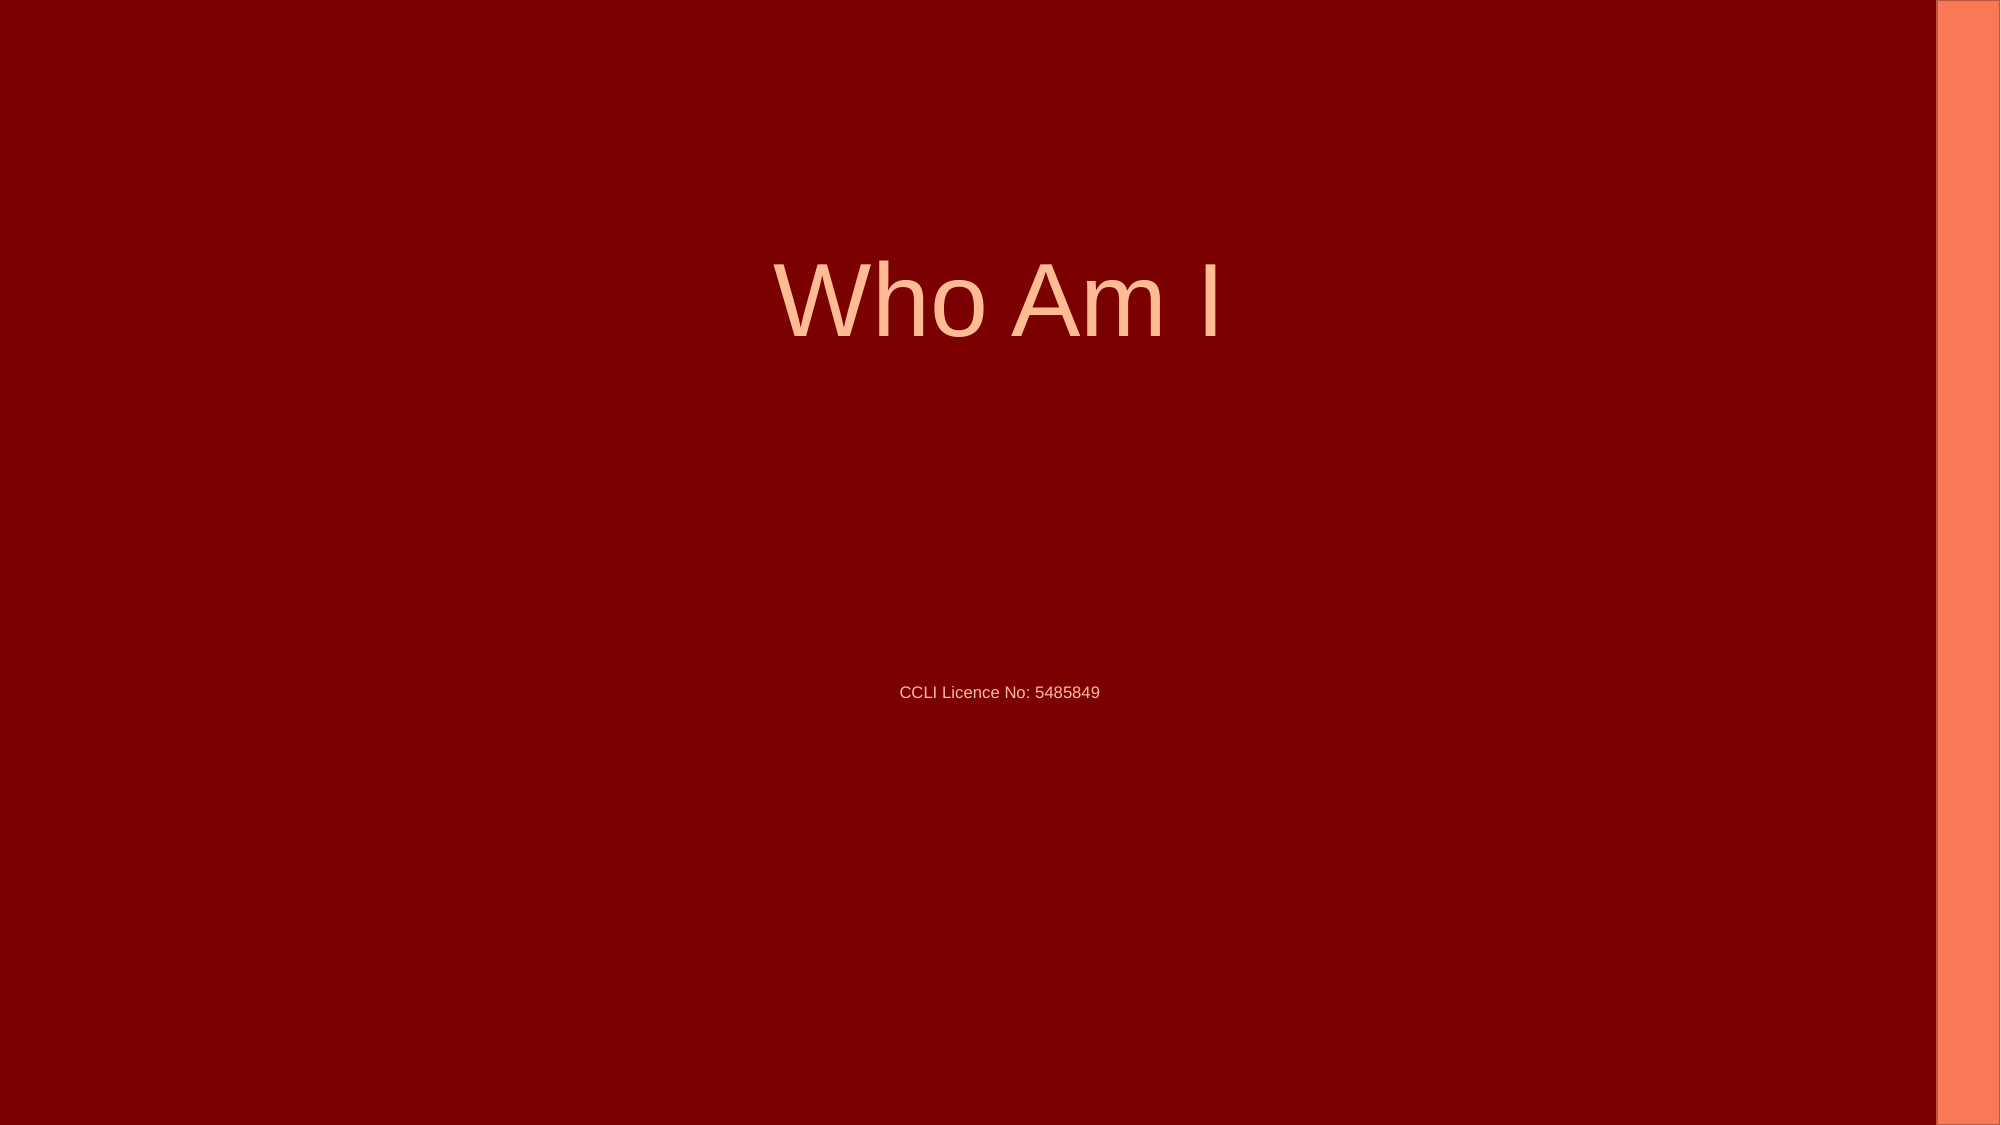

Who Am I
CCLI Licence No: 5485849